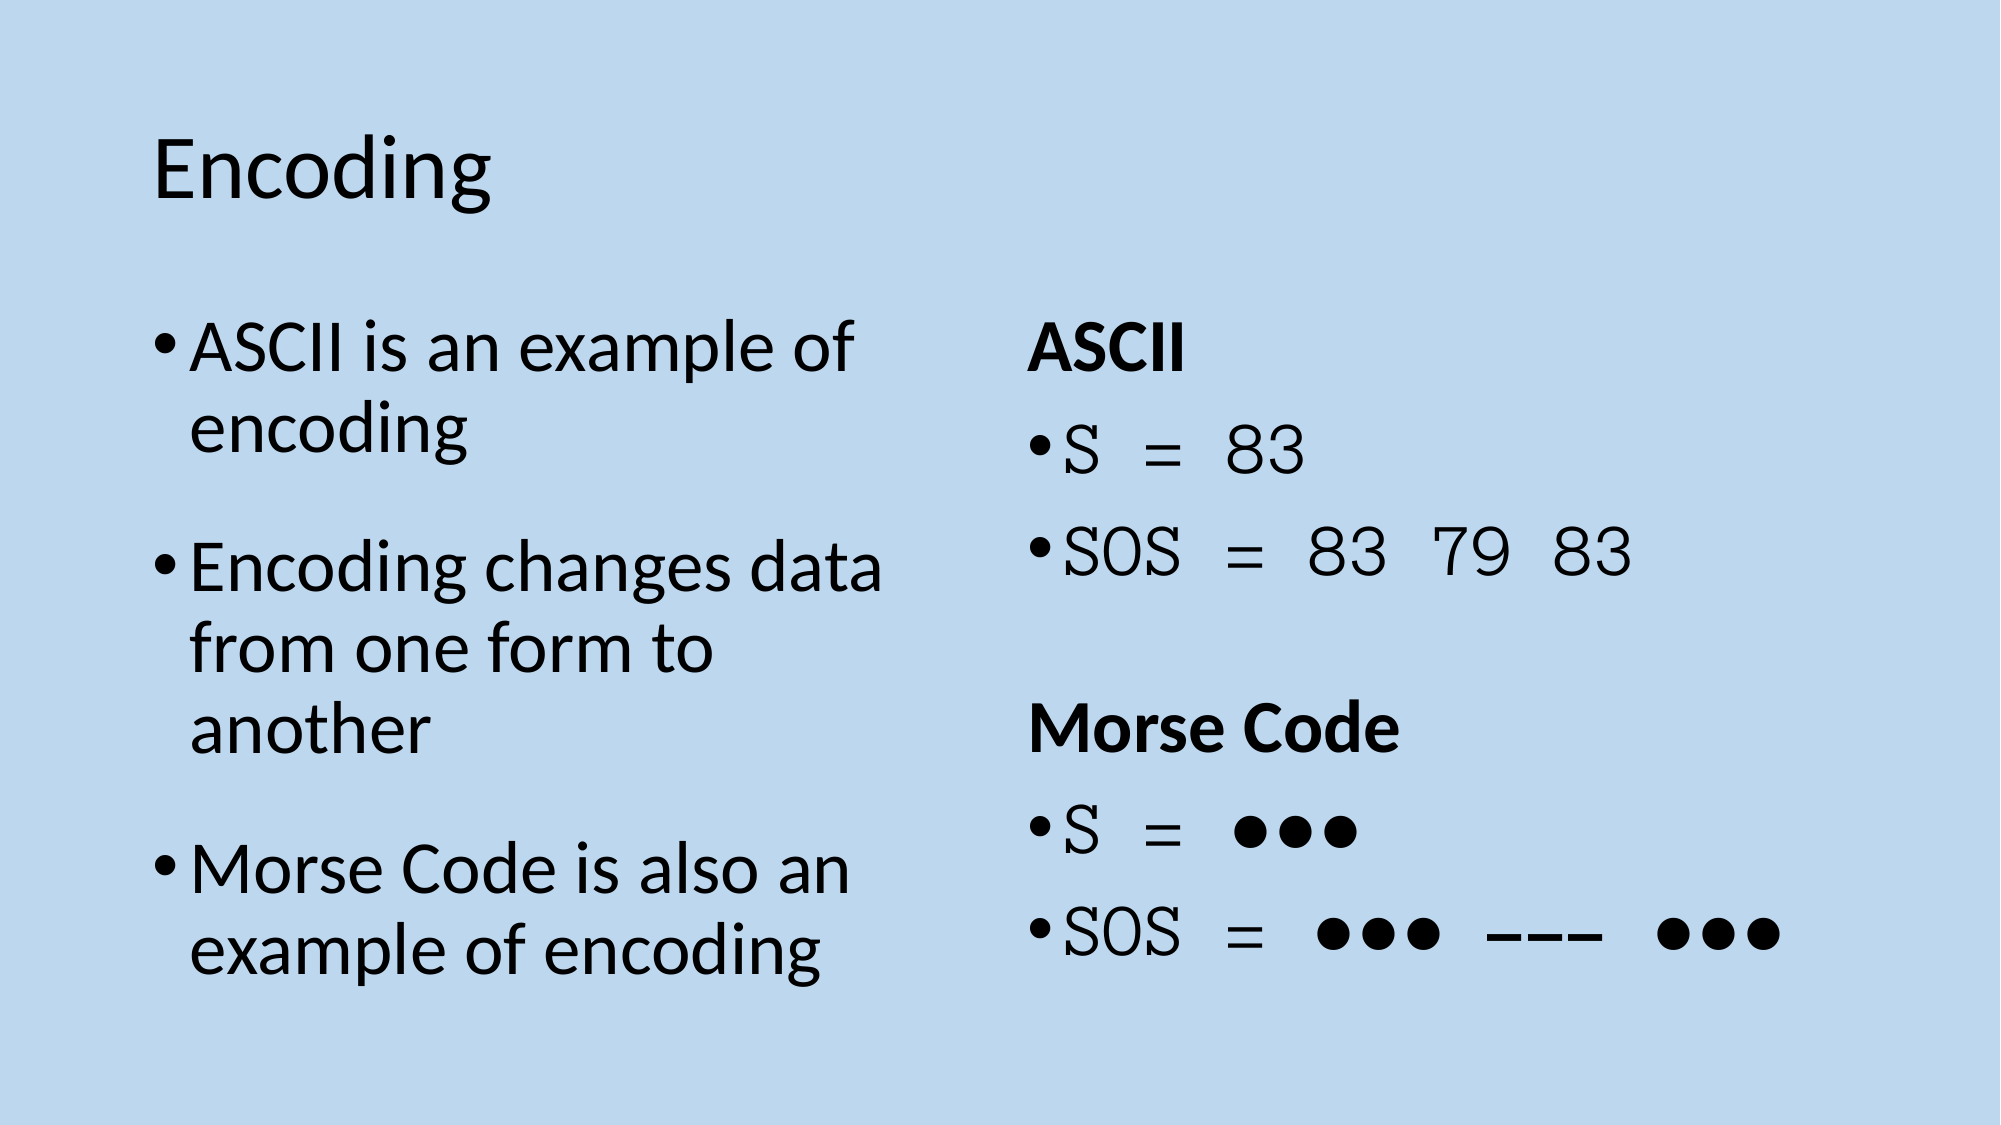

# Encoding
ASCII is an example of encoding
Encoding changes data from one form to another
Morse Code is also an example of encoding
ASCII
S = 83
SOS = 83 79 83
Morse Code
S = ●●●
SOS = ●●● ––– ●●●